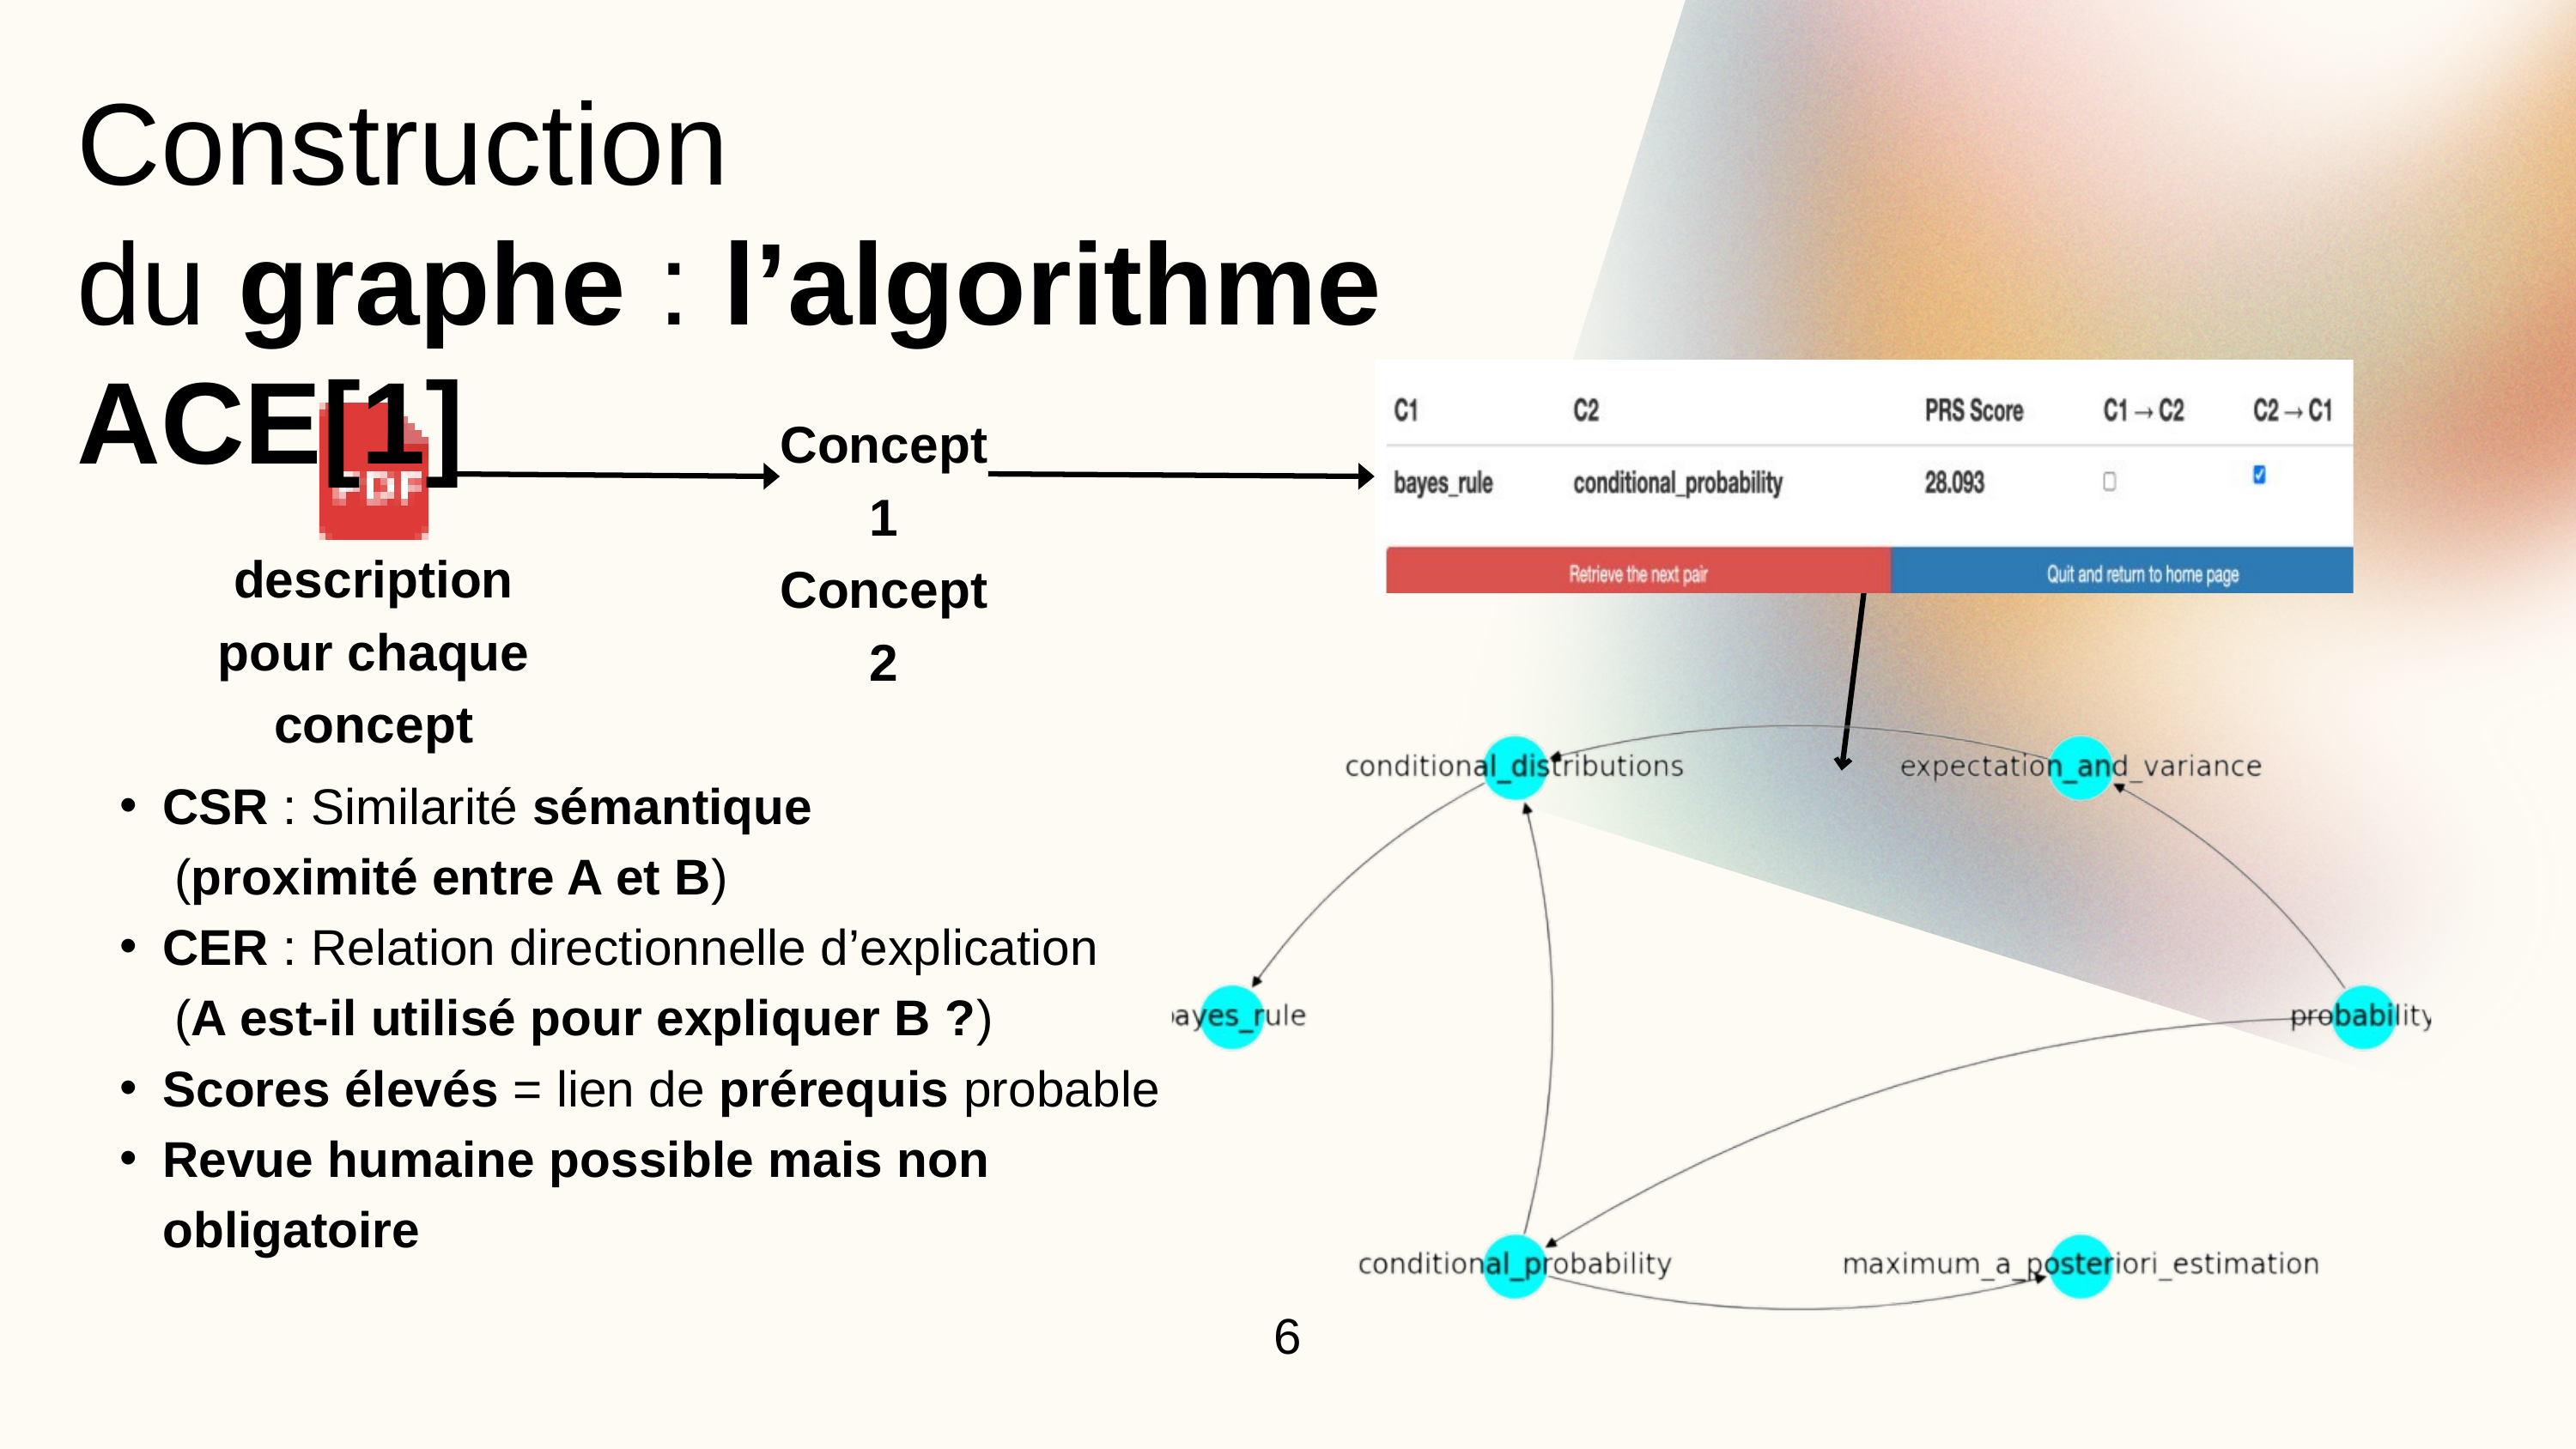

Construction
du graphe : l’algorithme ACE[1]

Concept 1
Concept 2

description pour chaque concept

CSR : Similarité sémantique
       (proximité entre A et B)
CER : Relation directionnelle d’explication
       (A est-il utilisé pour expliquer B ?)
Scores élevés = lien de prérequis probable
Revue humaine possible mais non obligatoire
6